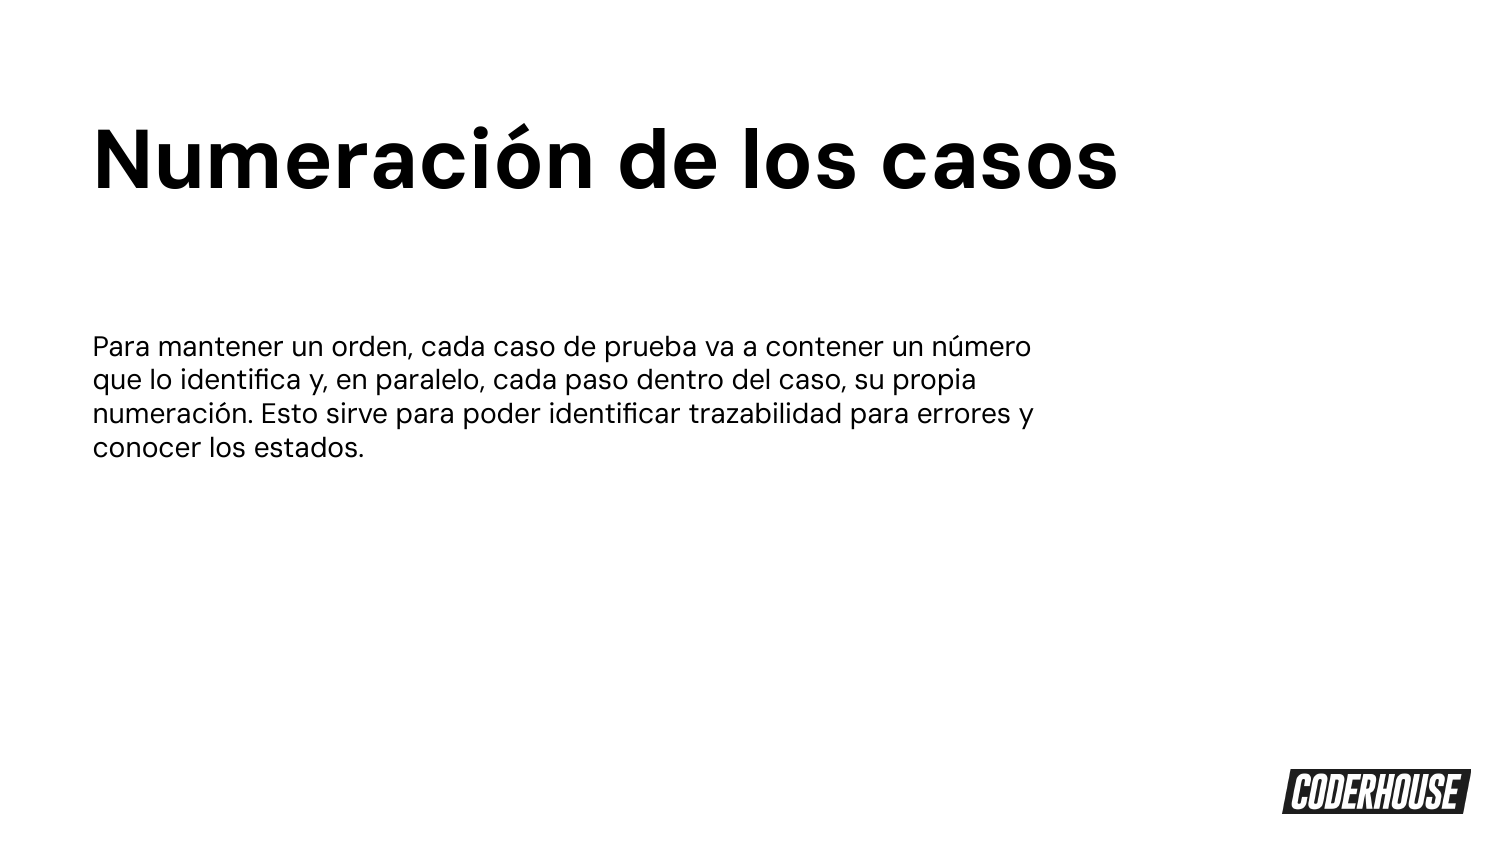

Numeración de los casos
Para mantener un orden, cada caso de prueba va a contener un número que lo identifica y, en paralelo, cada paso dentro del caso, su propia numeración. Esto sirve para poder identificar trazabilidad para errores y conocer los estados.